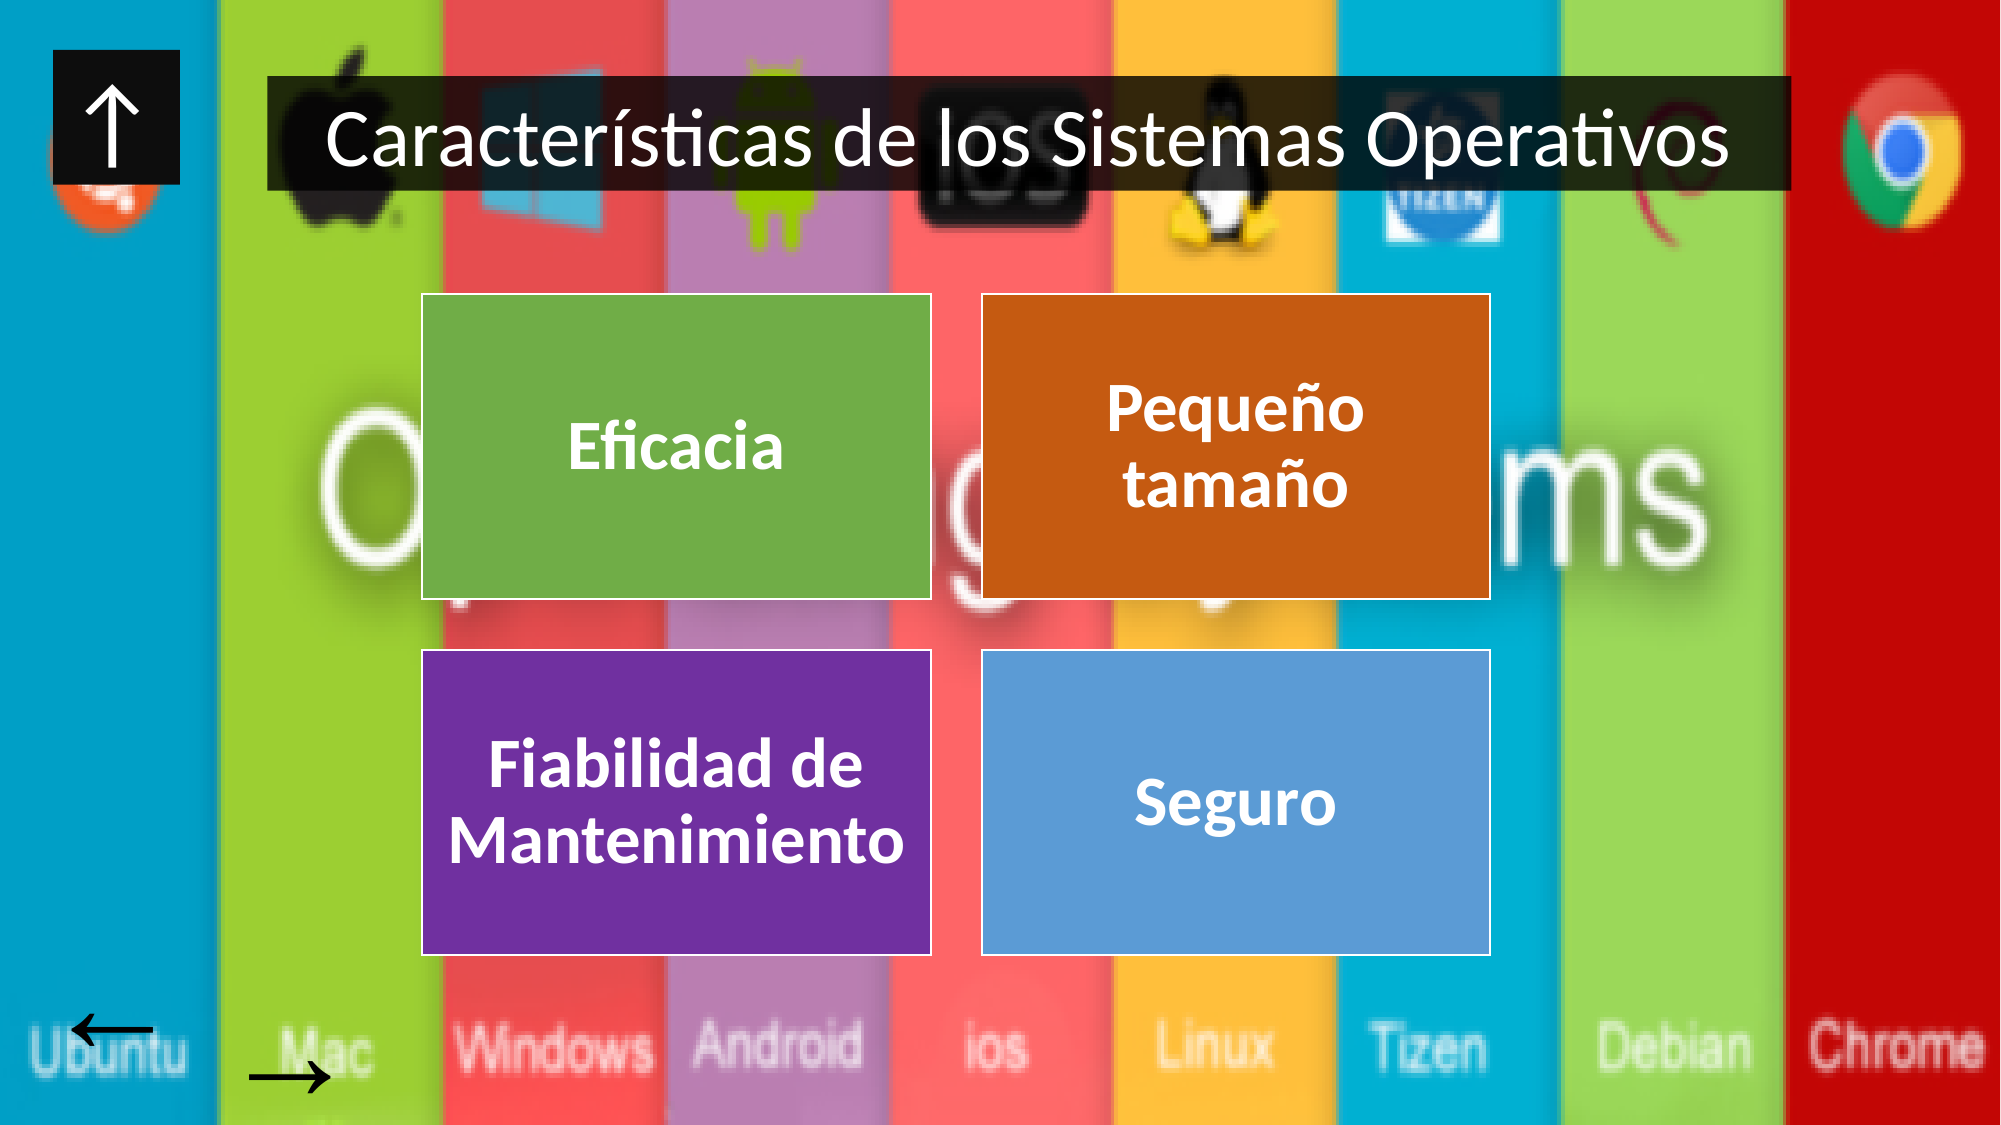

↑

Características de los Sistemas Operativos
Eficacia
Pequeño tamaño
Fiabilidad de Mantenimiento
Seguro
→
→